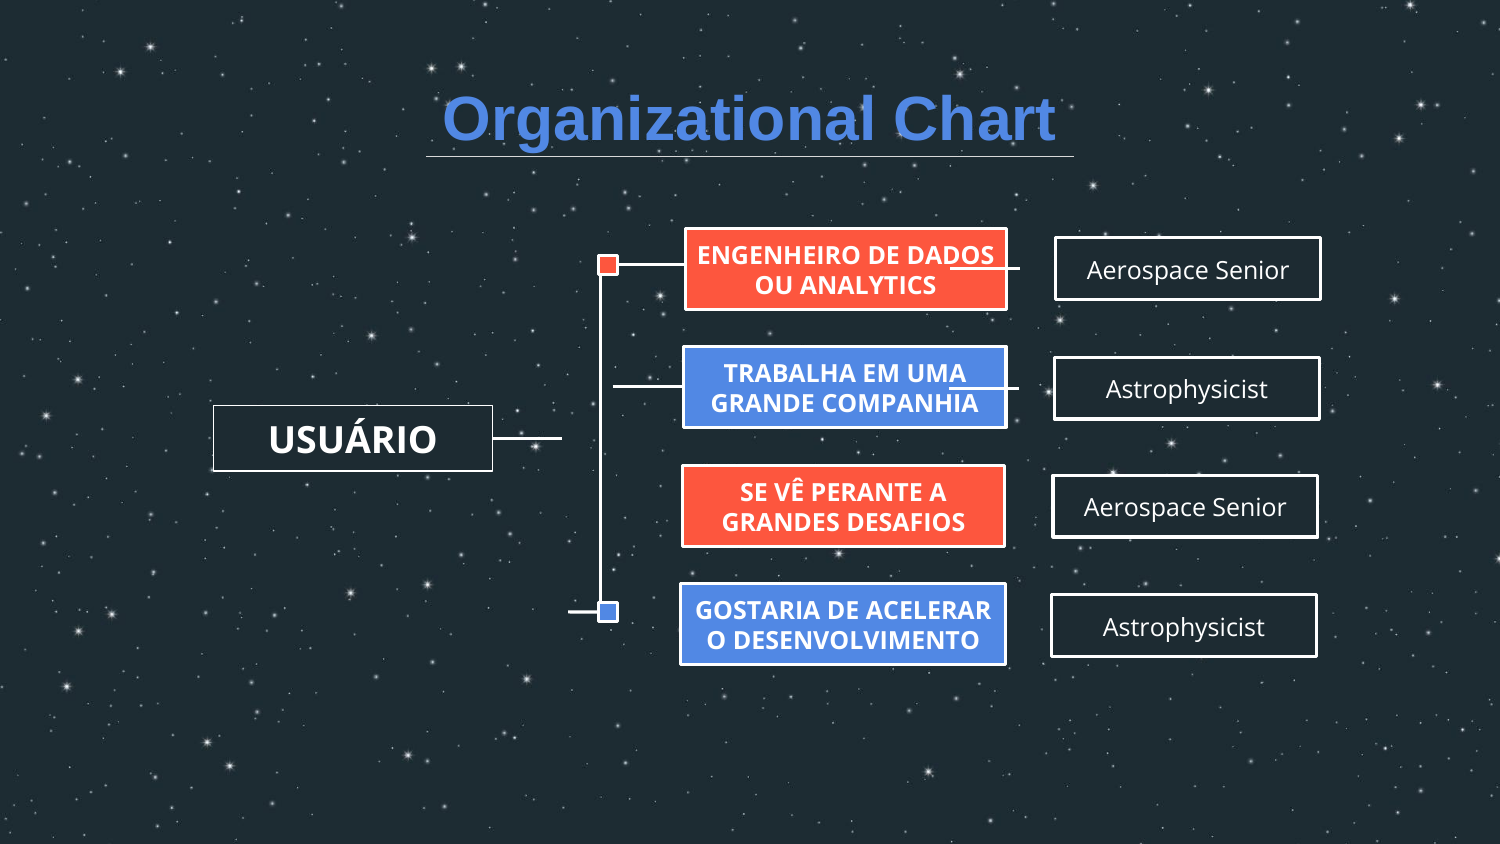

# Organizational Chart
ENGENHEIRO DE DADOS OU ANALYTICS
Aerospace Senior

TRABALHA EM UMA GRANDE COMPANHIA
Astrophysicist
USUÁRIO
SE VÊ PERANTE A GRANDES DESAFIOS
Aerospace Senior
GOSTARIA DE ACELERAR
O DESENVOLVIMENTO

Astrophysicist